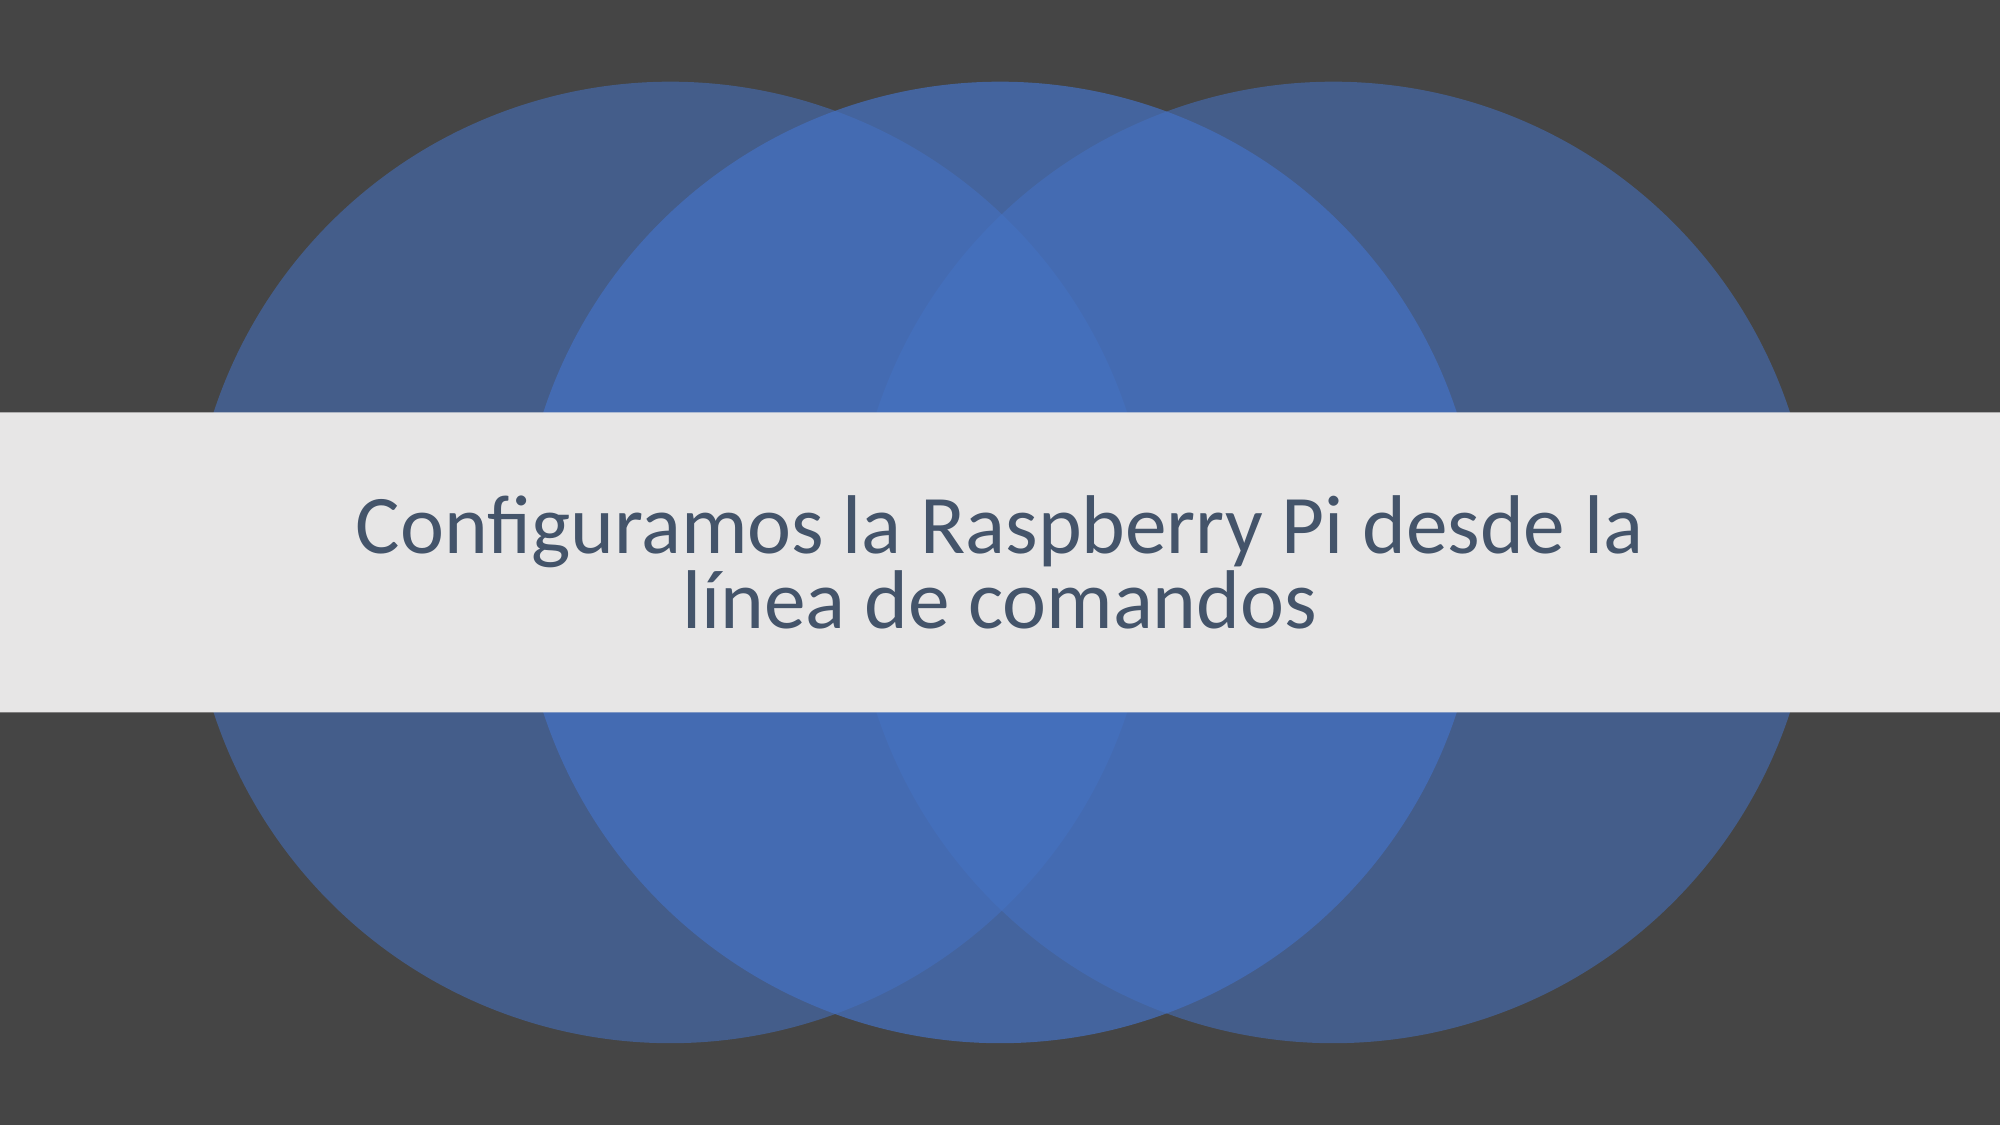

Configuramos la Raspberry Pi desde la línea de comandos